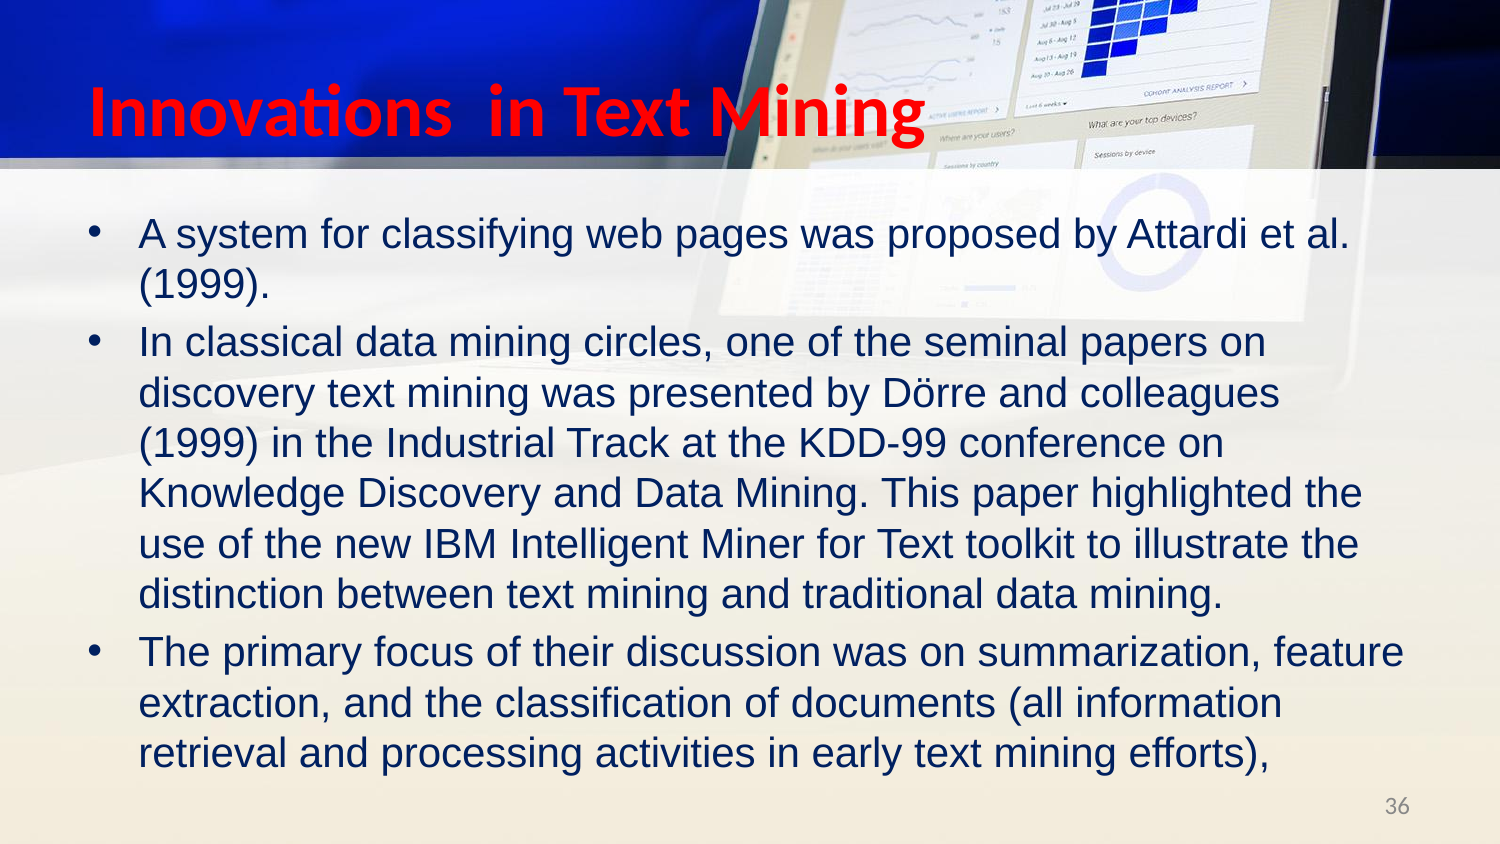

# Innovations  in Text Mining
A system for classifying web pages was proposed by Attardi et al. (1999).
In classical data mining circles, one of the seminal papers on discovery text mining was presented by Dörre and colleagues (1999) in the Industrial Track at the KDD-99 conference on Knowledge Discovery and Data Mining. This paper highlighted the use of the new IBM Intelligent Miner for Text toolkit to illustrate the distinction between text mining and traditional data mining.
The primary focus of their discussion was on summarization, feature extraction, and the classification of documents (all information retrieval and processing activities in early text mining efforts),

36